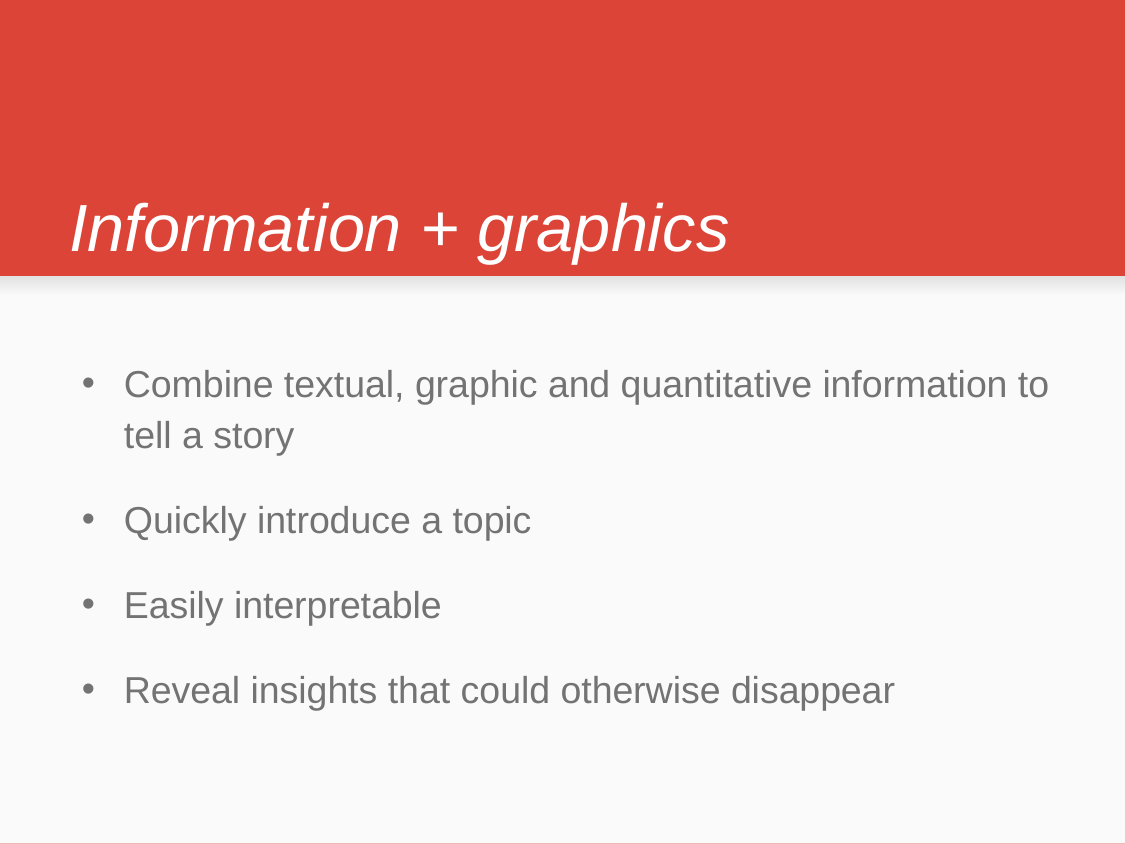

# Information + graphics
Combine textual, graphic and quantitative information to tell a story
Quickly introduce a topic
Easily interpretable
Reveal insights that could otherwise disappear